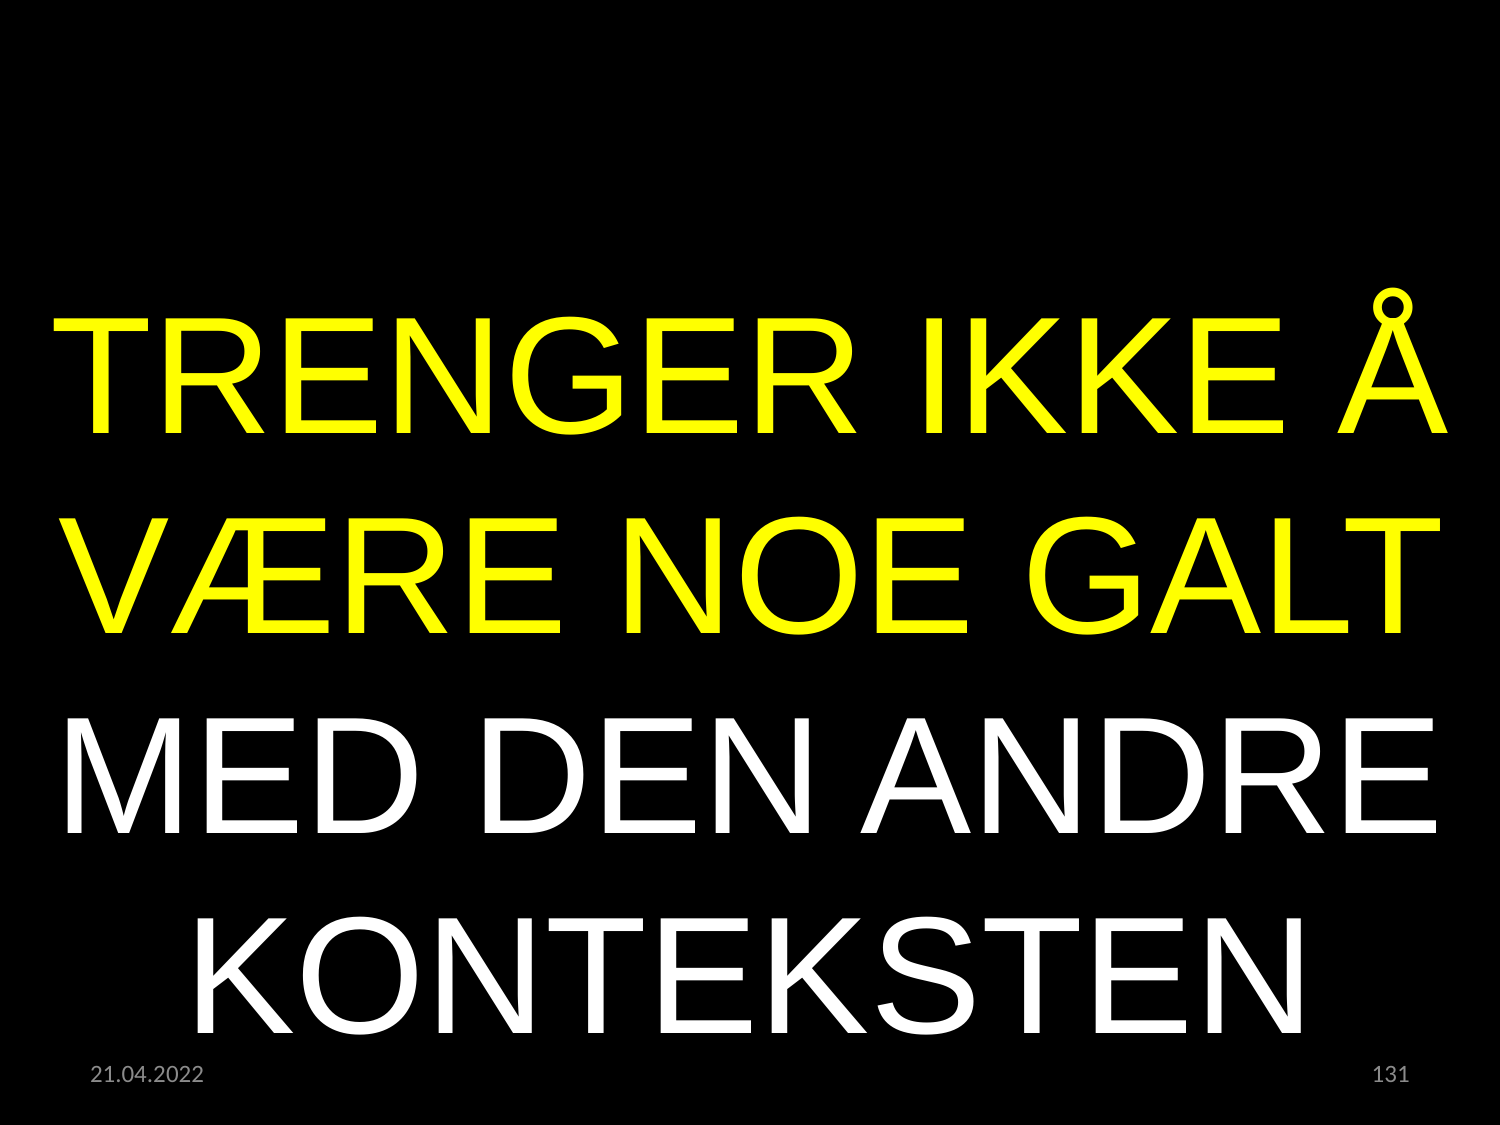

TRENGER IKKE Å VÆRE NOE GALT MED DEN ANDRE KONTEKSTEN
21.04.2022
131